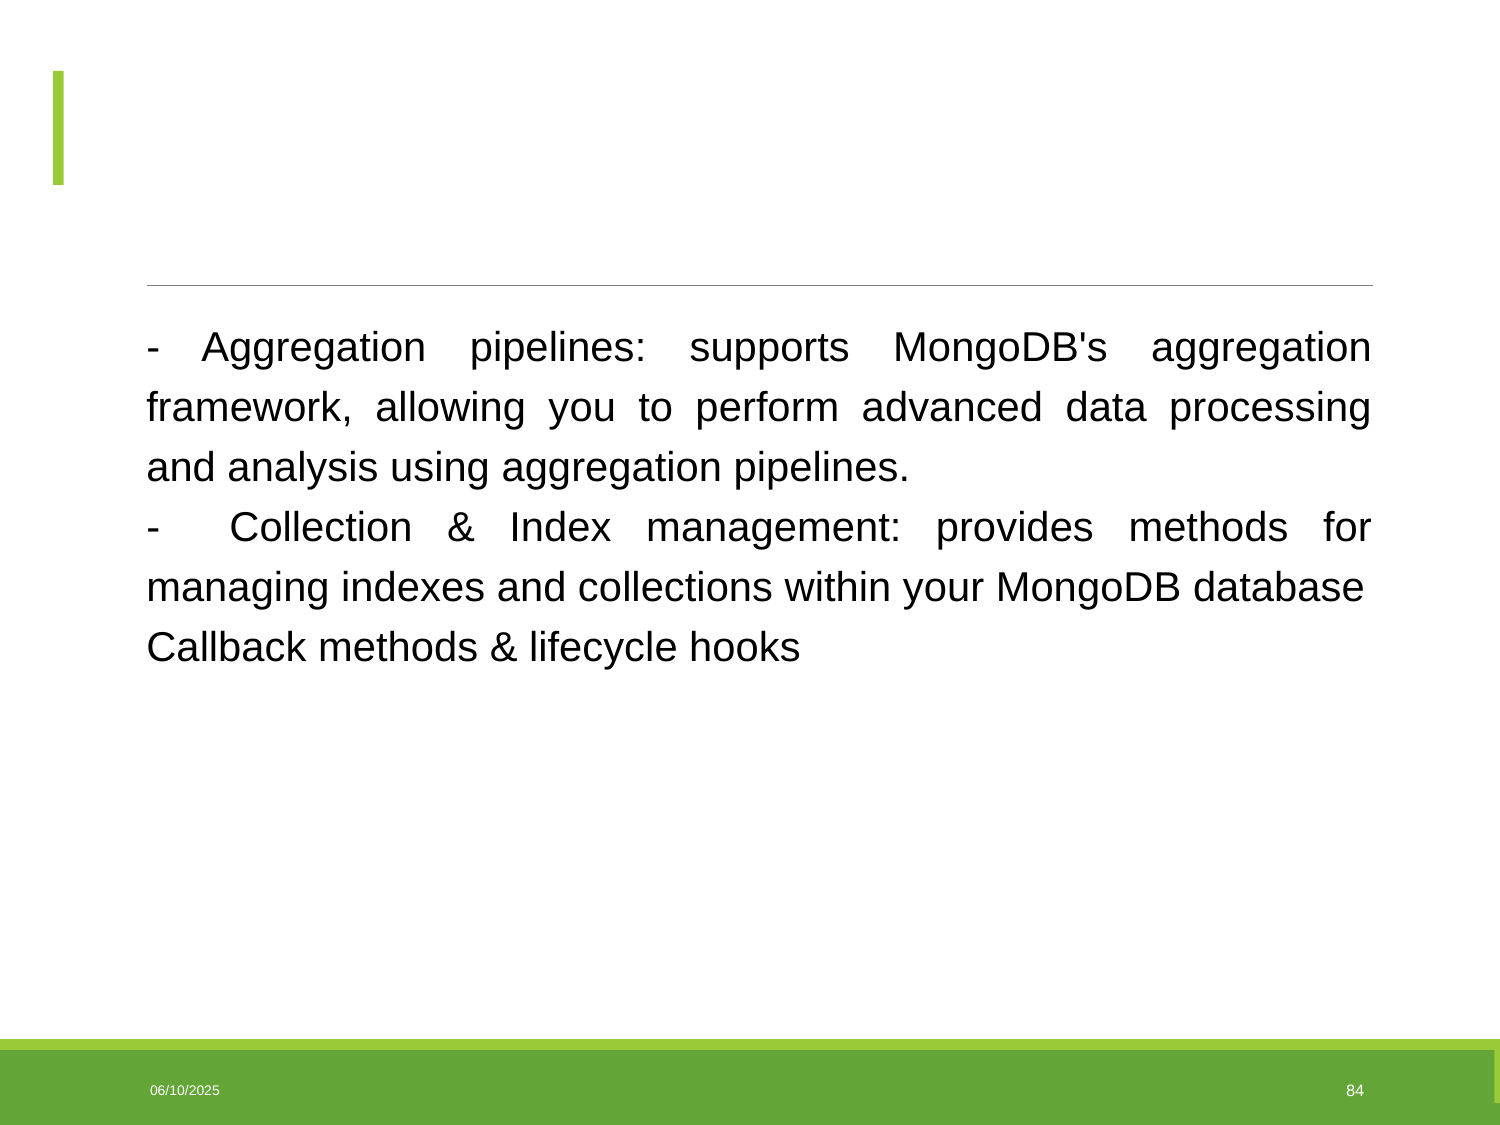

#
- Aggregation pipelines: supports MongoDB's aggregation framework, allowing you to perform advanced data processing and analysis using aggregation pipelines.
-  Collection & Index management: provides methods for managing indexes and collections within your MongoDB database
Callback methods & lifecycle hooks

06/10/2025
84